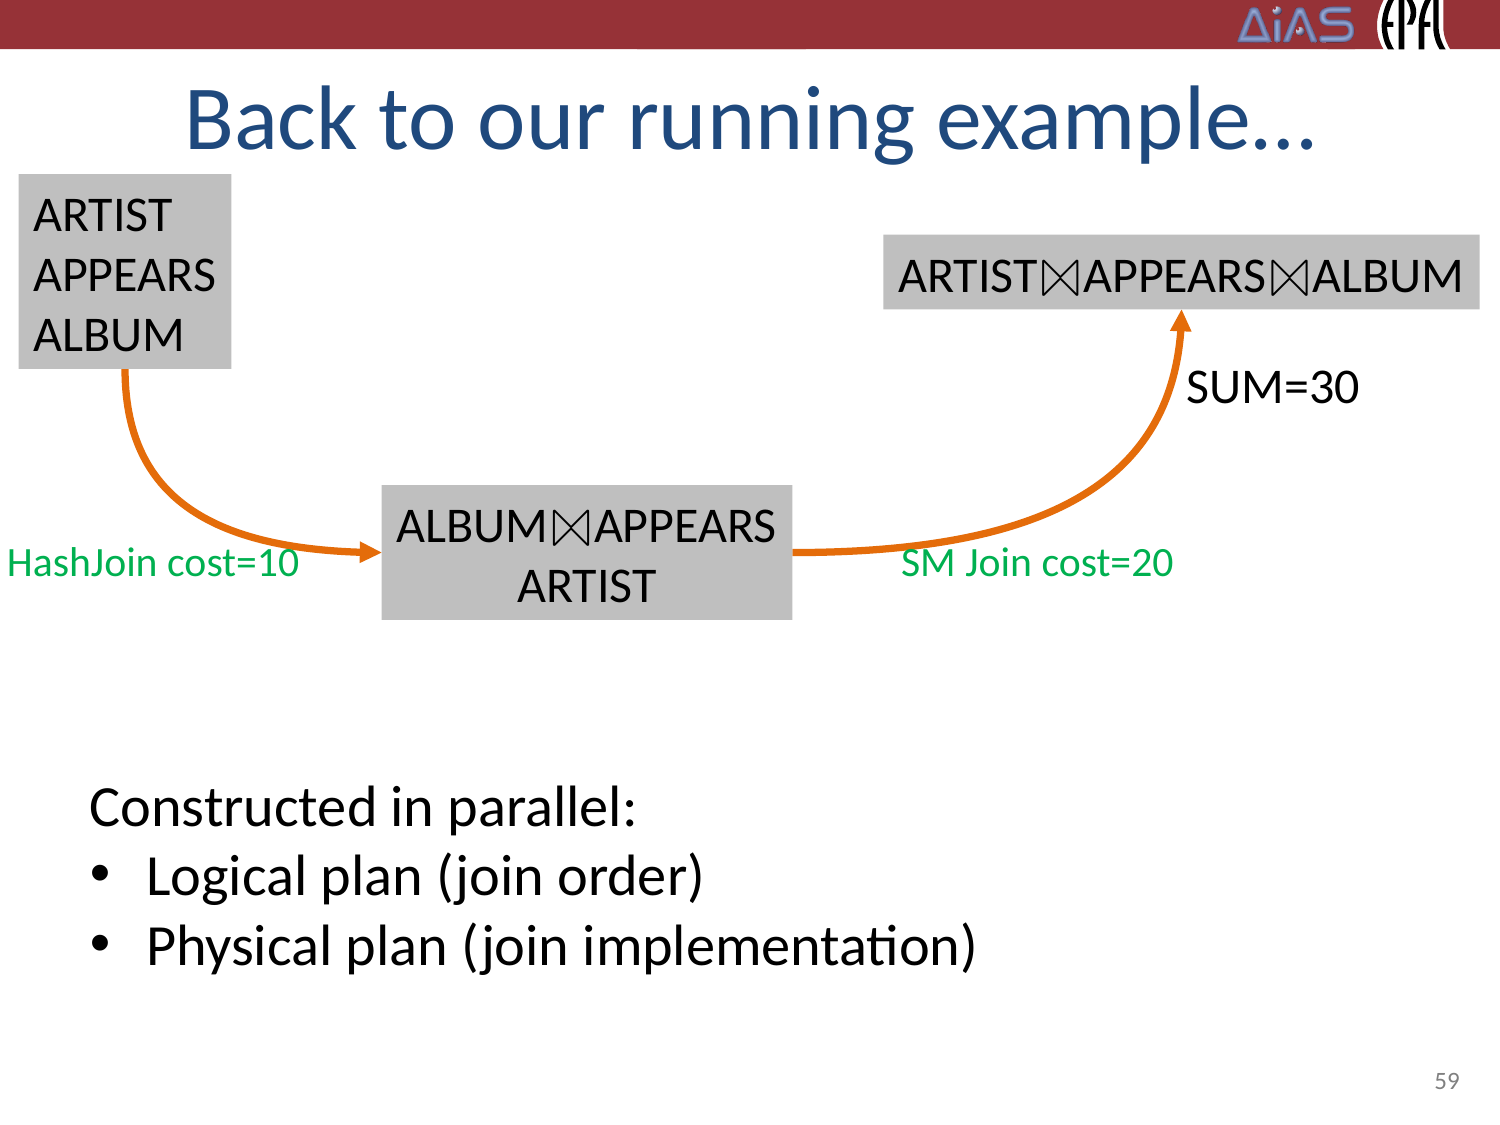

# Back to our running example…
ARTIST
APPEARS
ALBUM
ARTIST⨝APPEARS⨝ALBUM
SUM=30
ALBUM⨝APPEARS
ARTIST
HashJoin cost=10
SM Join cost=20
Constructed in parallel:
Logical plan (join order)
Physical plan (join implementation)
59